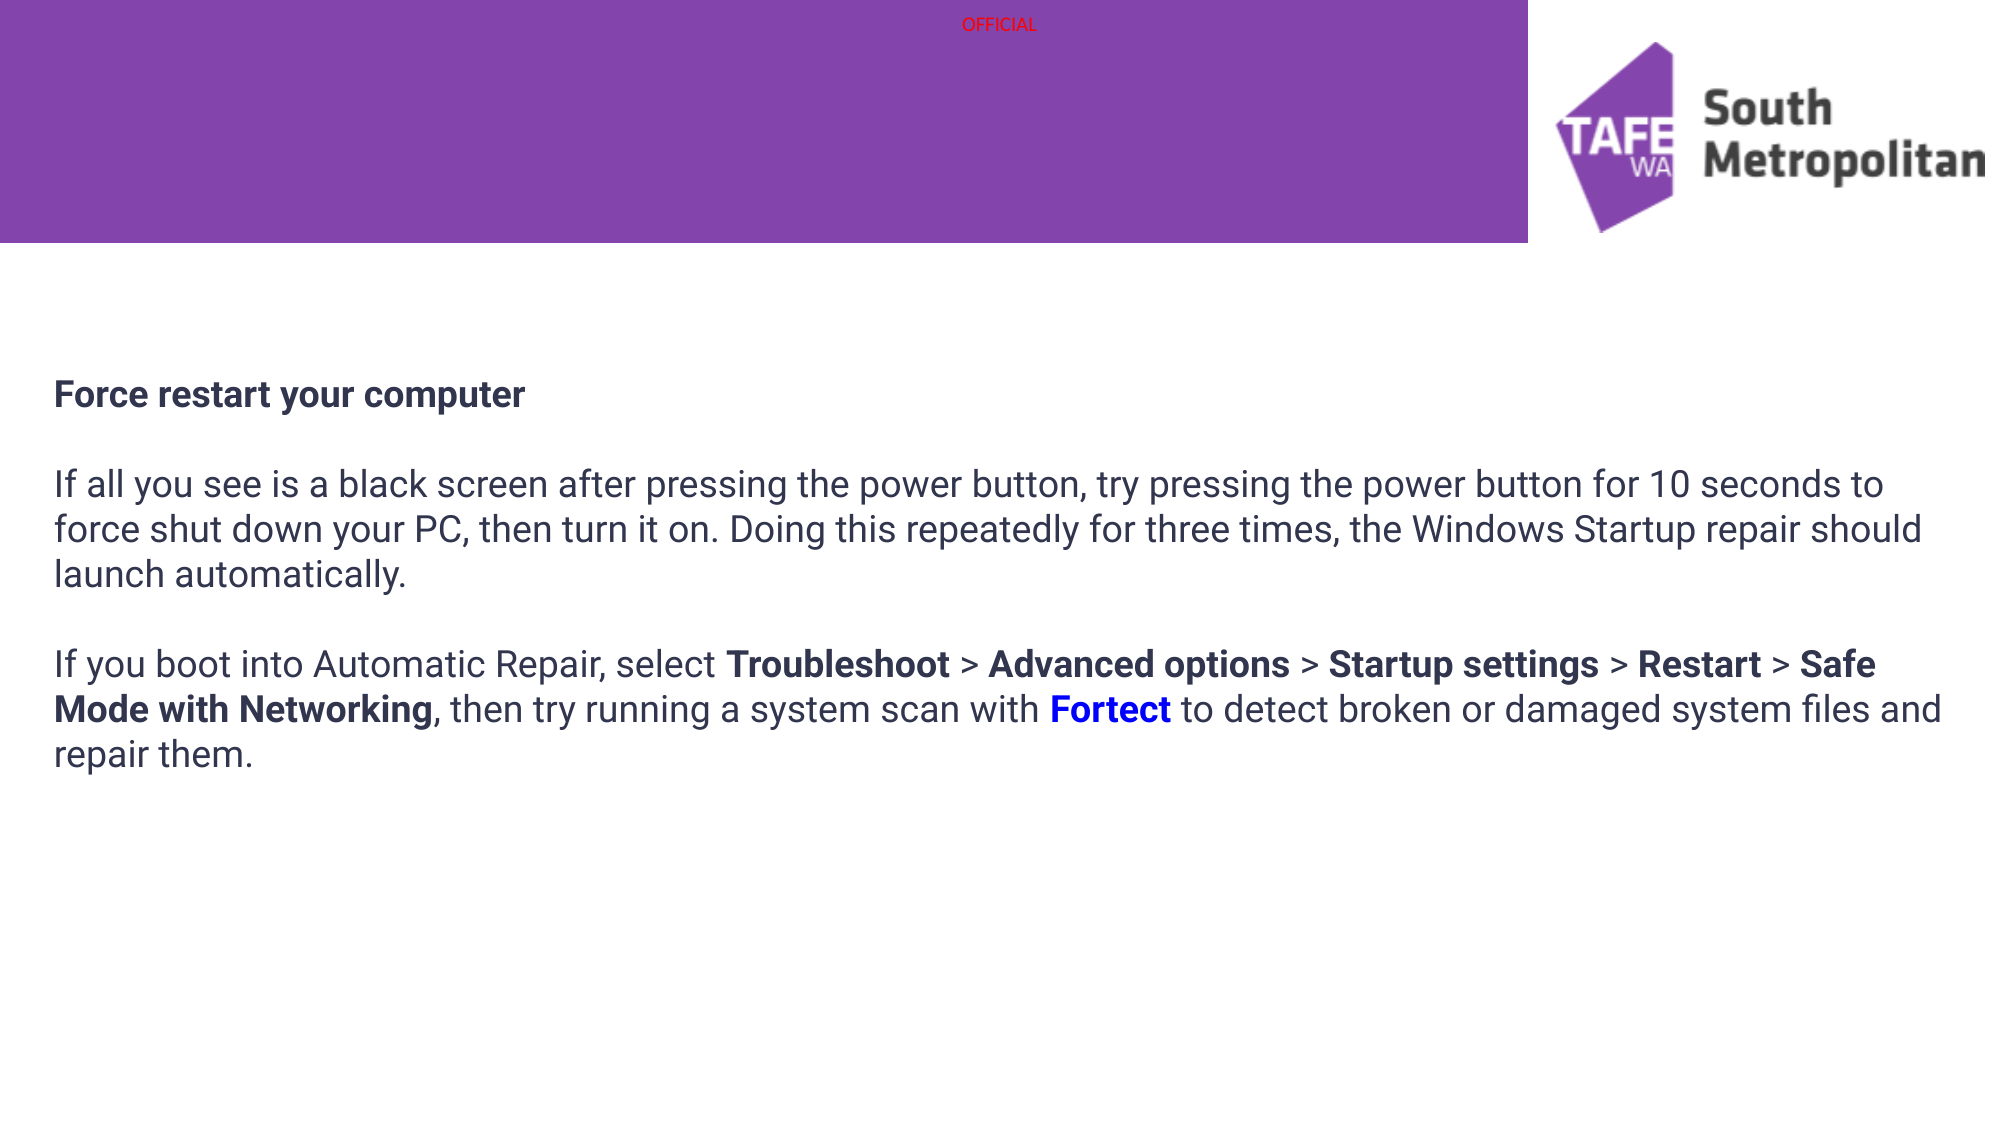

Force restart your computer

If all you see is a black screen after pressing the power button, try pressing the power button for 10 seconds to force shut down your PC, then turn it on. Doing this repeatedly for three times, the Windows Startup repair should launch automatically.

If you boot into Automatic Repair, select Troubleshoot > Advanced options > Startup settings > Restart > Safe Mode with Networking, then try running a system scan with Fortect to detect broken or damaged system files and repair them.